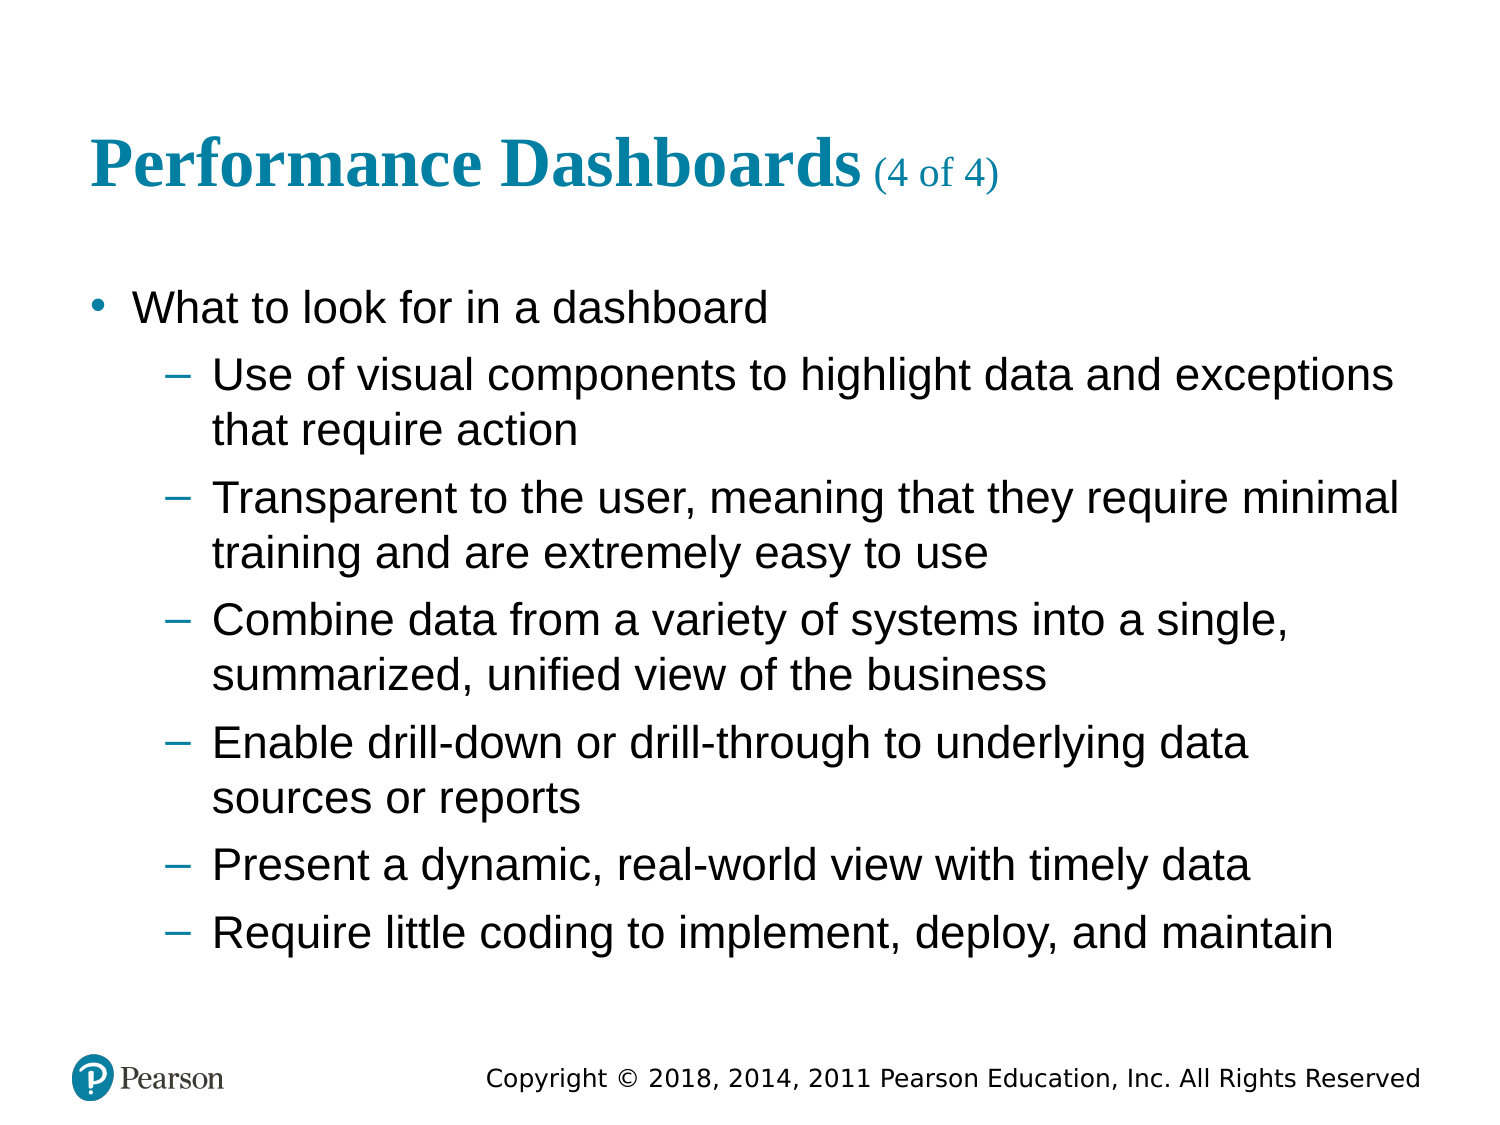

# Performance Dashboards (4 of 4)
What to look for in a dashboard
Use of visual components to highlight data and exceptions that require action
Transparent to the user, meaning that they require minimal training and are extremely easy to use
Combine data from a variety of systems into a single, summarized, unified view of the business
Enable drill-down or drill-through to underlying data sources or reports
Present a dynamic, real-world view with timely data
Require little coding to implement, deploy, and maintain